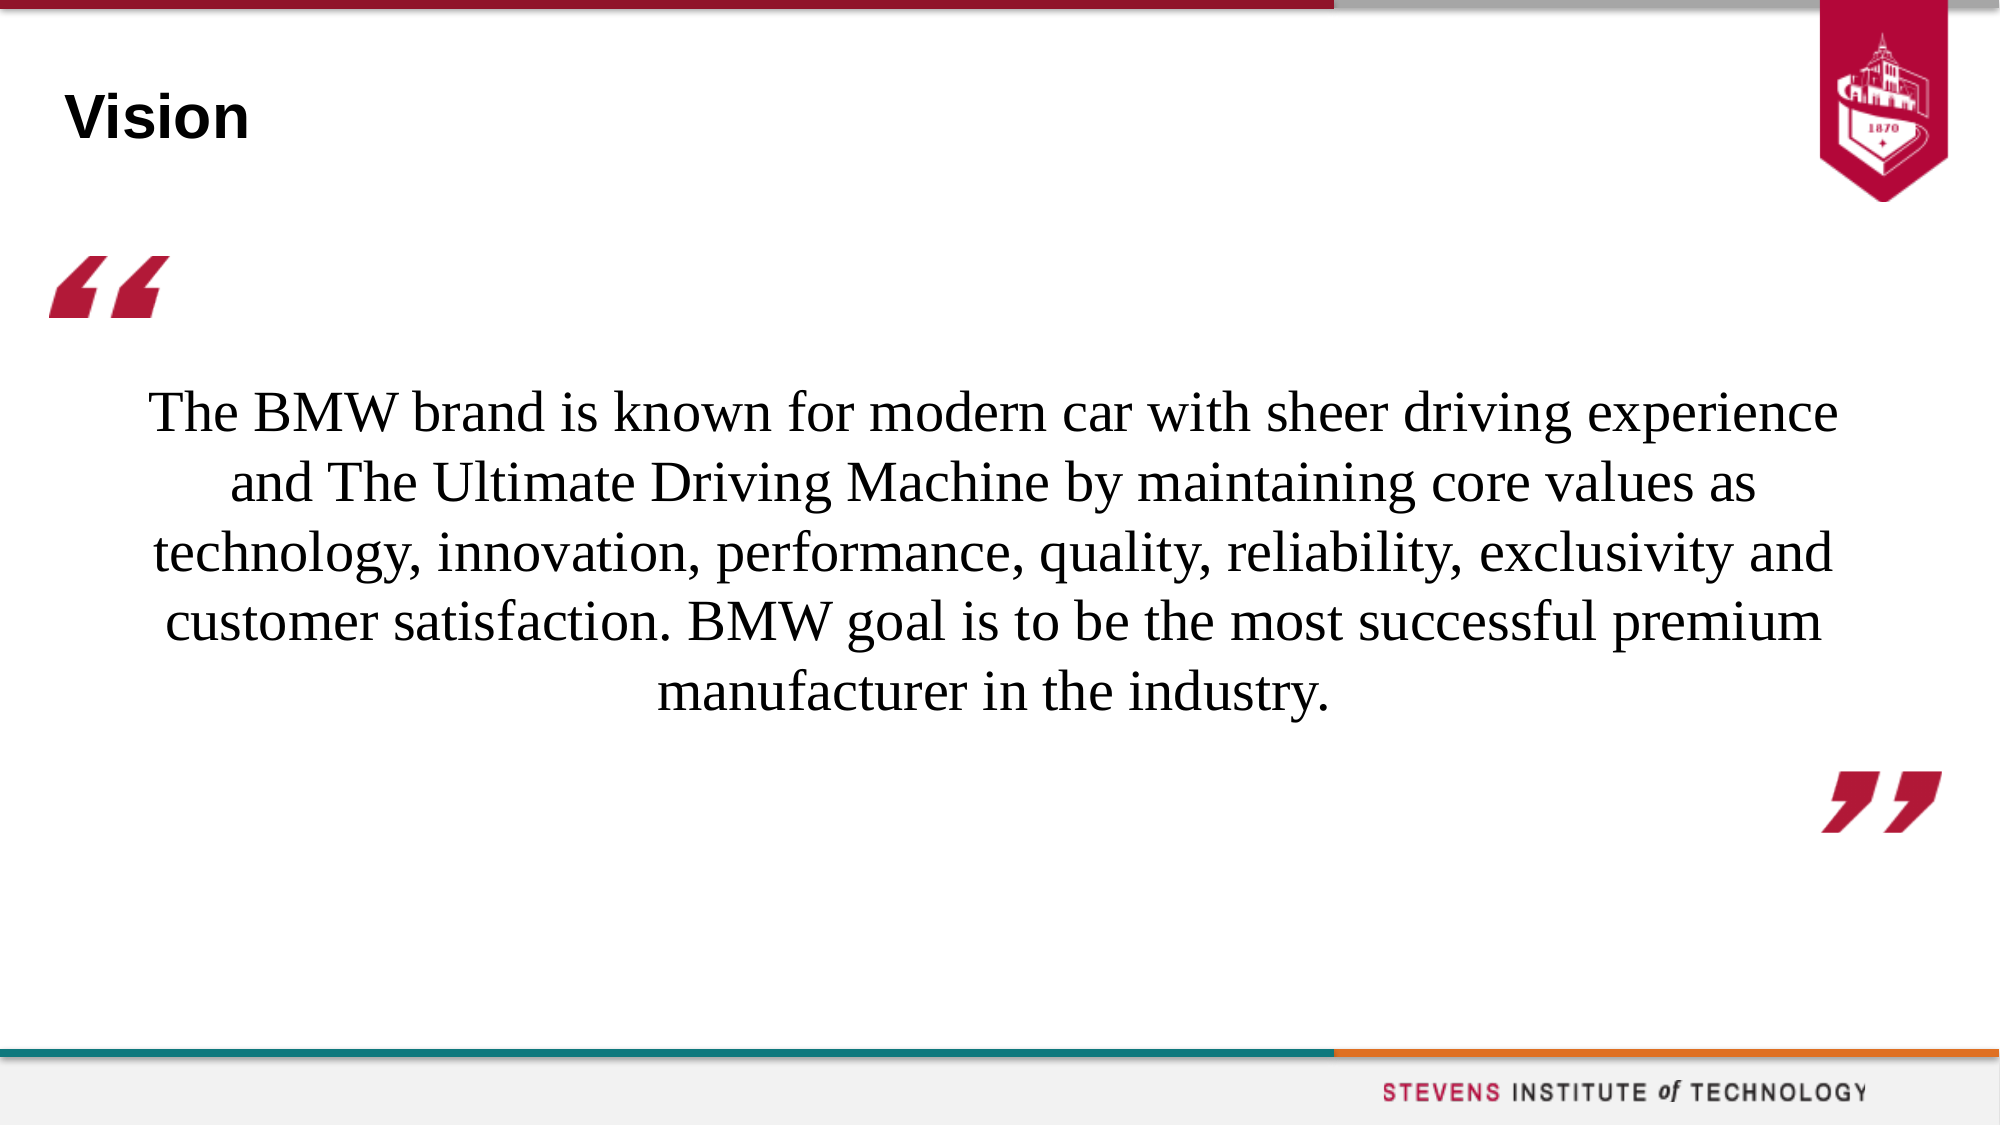

# Vision
The BMW brand is known for modern car with sheer driving experience and The Ultimate Driving Machine by maintaining core values as technology, innovation, performance, quality, reliability, exclusivity and customer satisfaction. BMW goal is to be the most successful premium manufacturer in the industry.